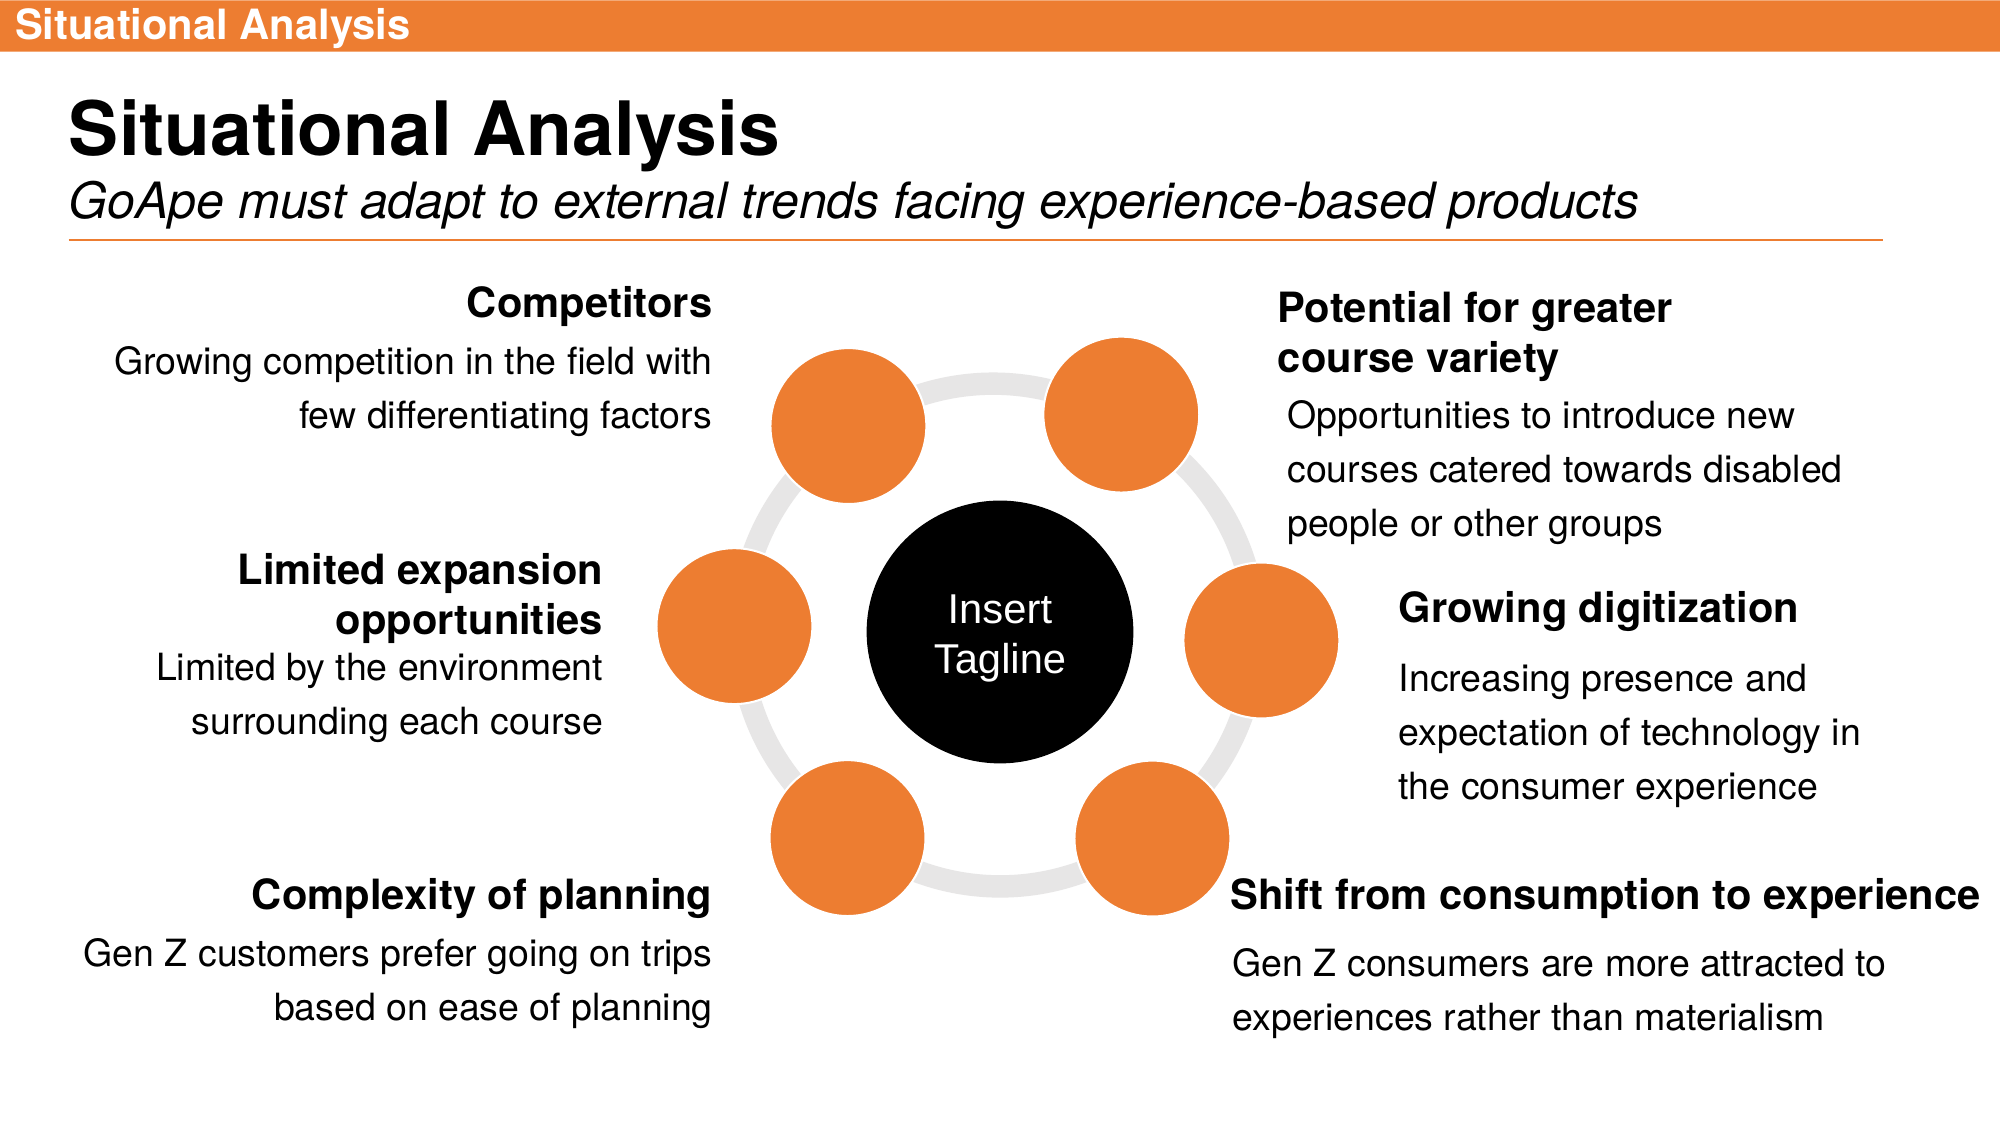

Situational Analysis
# Situational Analysis
GoApe must adapt to external trends facing experience-based products
Competitors
Growing competition in the field with few differentiating factors
Potential for greater course variety
Opportunities to introduce new courses catered towards disabled people or other groups

Insert Tagline

Limited expansion opportunities
Limited by the environment surrounding each course
Growing digitization
Increasing presence and expectation of technology in the consumer experience
Complexity of planning
Gen Z customers prefer going on trips based on ease of planning
Shift from consumption to experience

Gen Z consumers are more attracted to experiences rather than materialism